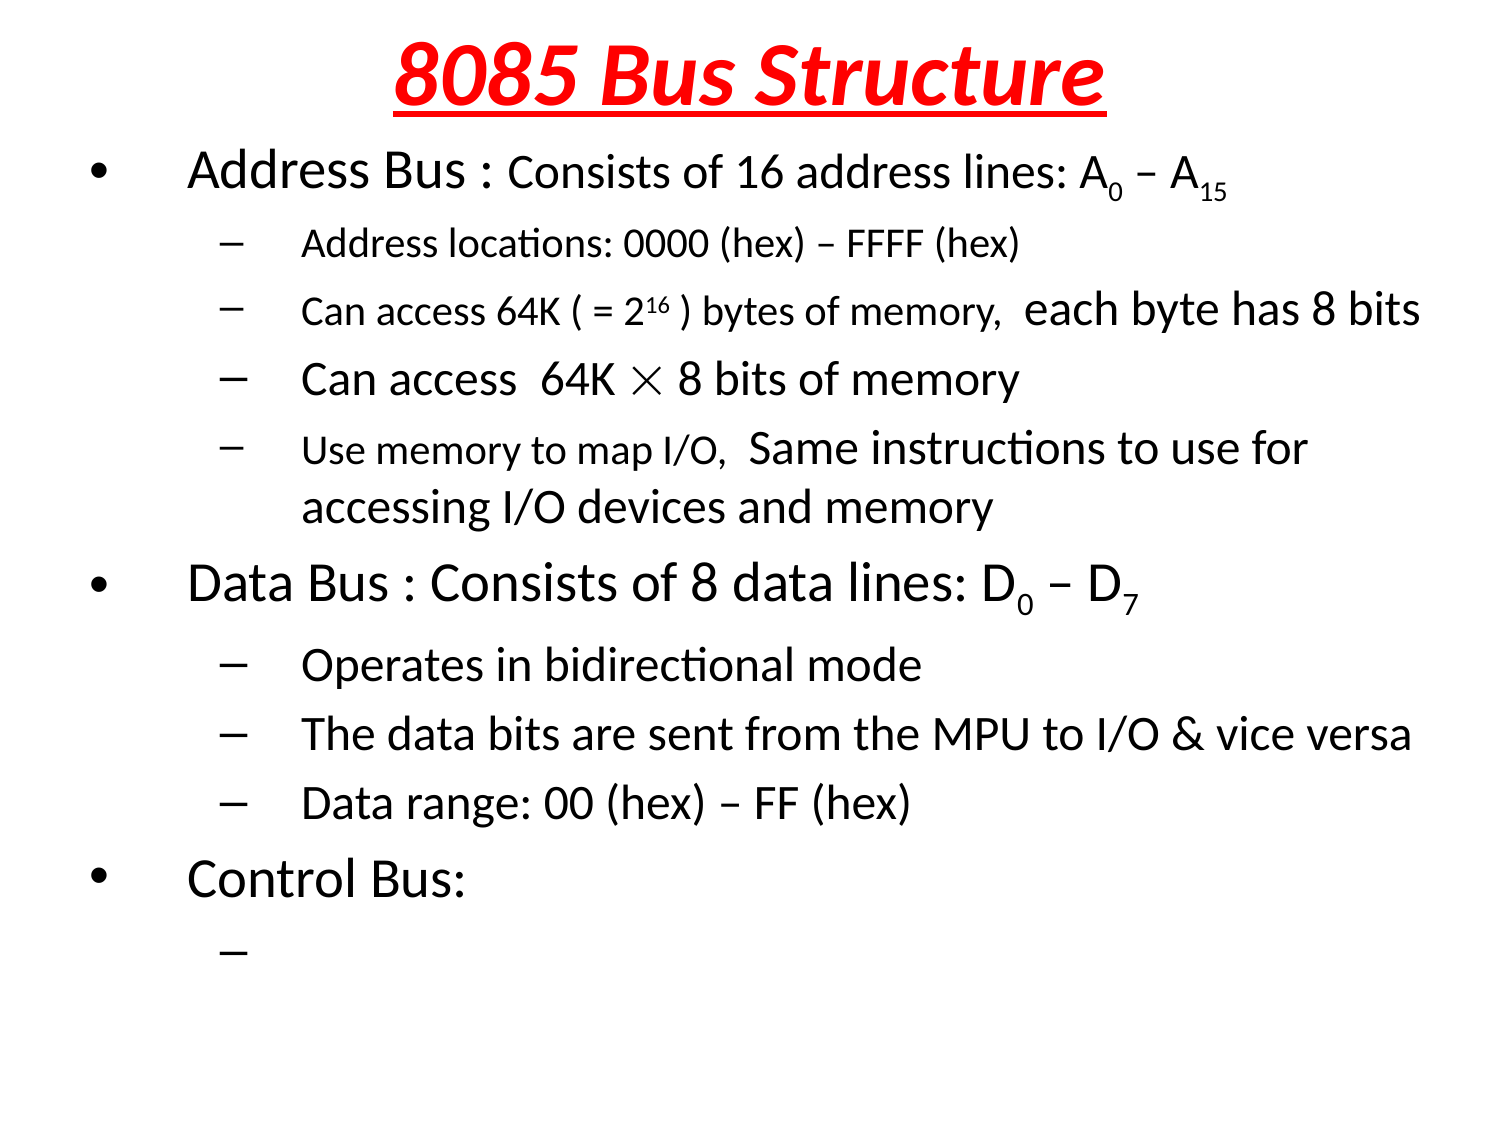

8085 Bus Structure
Address Bus : Consists of 16 address lines: A0 – A15
Address locations: 0000 (hex) – FFFF (hex)
Can access 64K ( = 216 ) bytes of memory,  each byte has 8 bits
Can access  64K × 8 bits of memory
Use memory to map I/O,  Same instructions to use for accessing I/O devices and memory
Data Bus : Consists of 8 data lines: D0 – D7
Operates in bidirectional mode
The data bits are sent from the MPU to I/O & vice versa
Data range: 00 (hex) – FF (hex)
Control Bus: